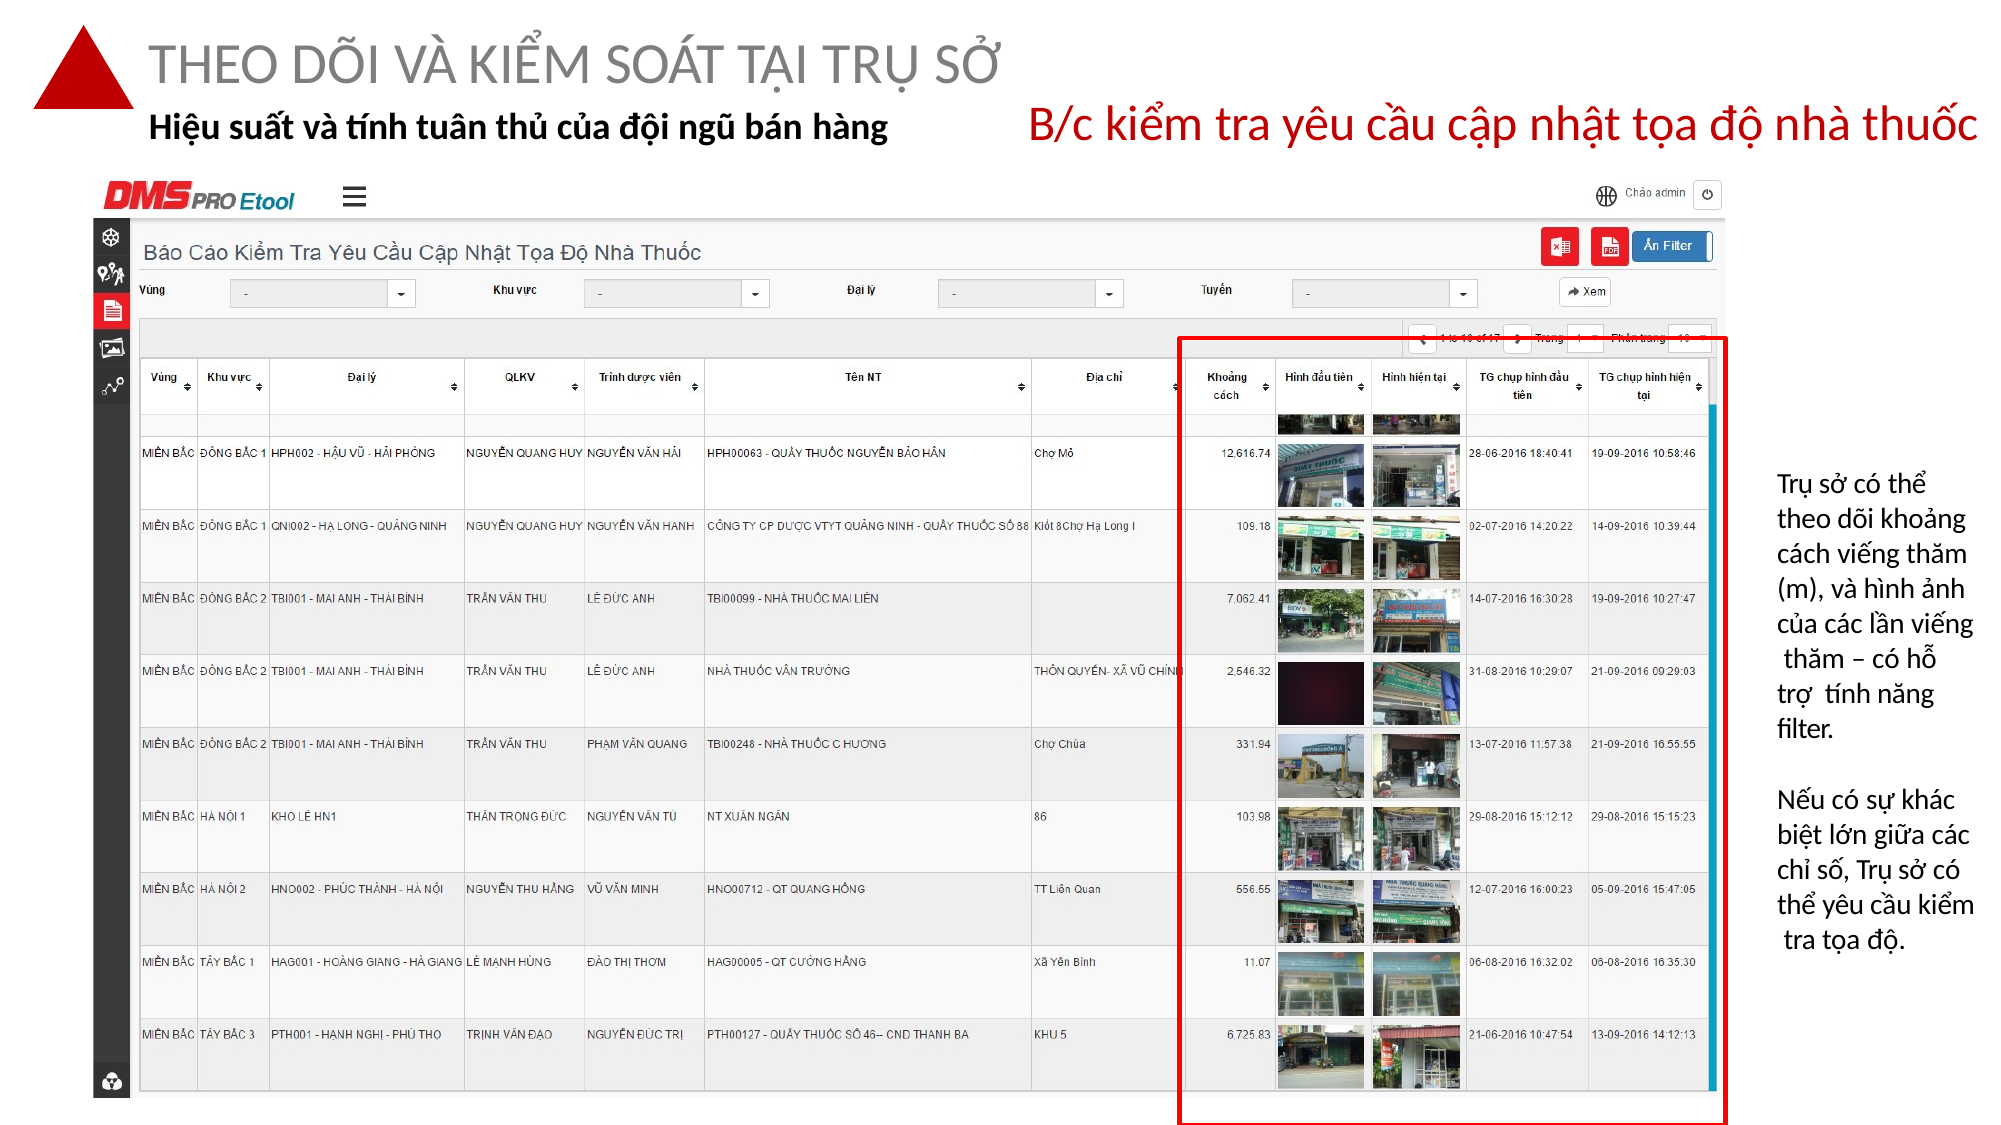

# THEO DÕI VÀ KIỂM SOÁT TẠI TRỤ SỞ

B/c kiểm tra yêu cầu cập nhật tọa độ nhà thuốc
Hiệu suất và tính tuân thủ của đội ngũ bán hàng

Trụ sở có thể  theo dõi khoảng  cách viếng thăm  (m), và hình ảnh  của các lần viếng  thăm – có hỗ trợ  tính năng filter.

Nếu có sự khác  biệt lớn giữa các  chỉ số, Trụ sở có  thể yêu cầu kiểm  tra tọa độ.